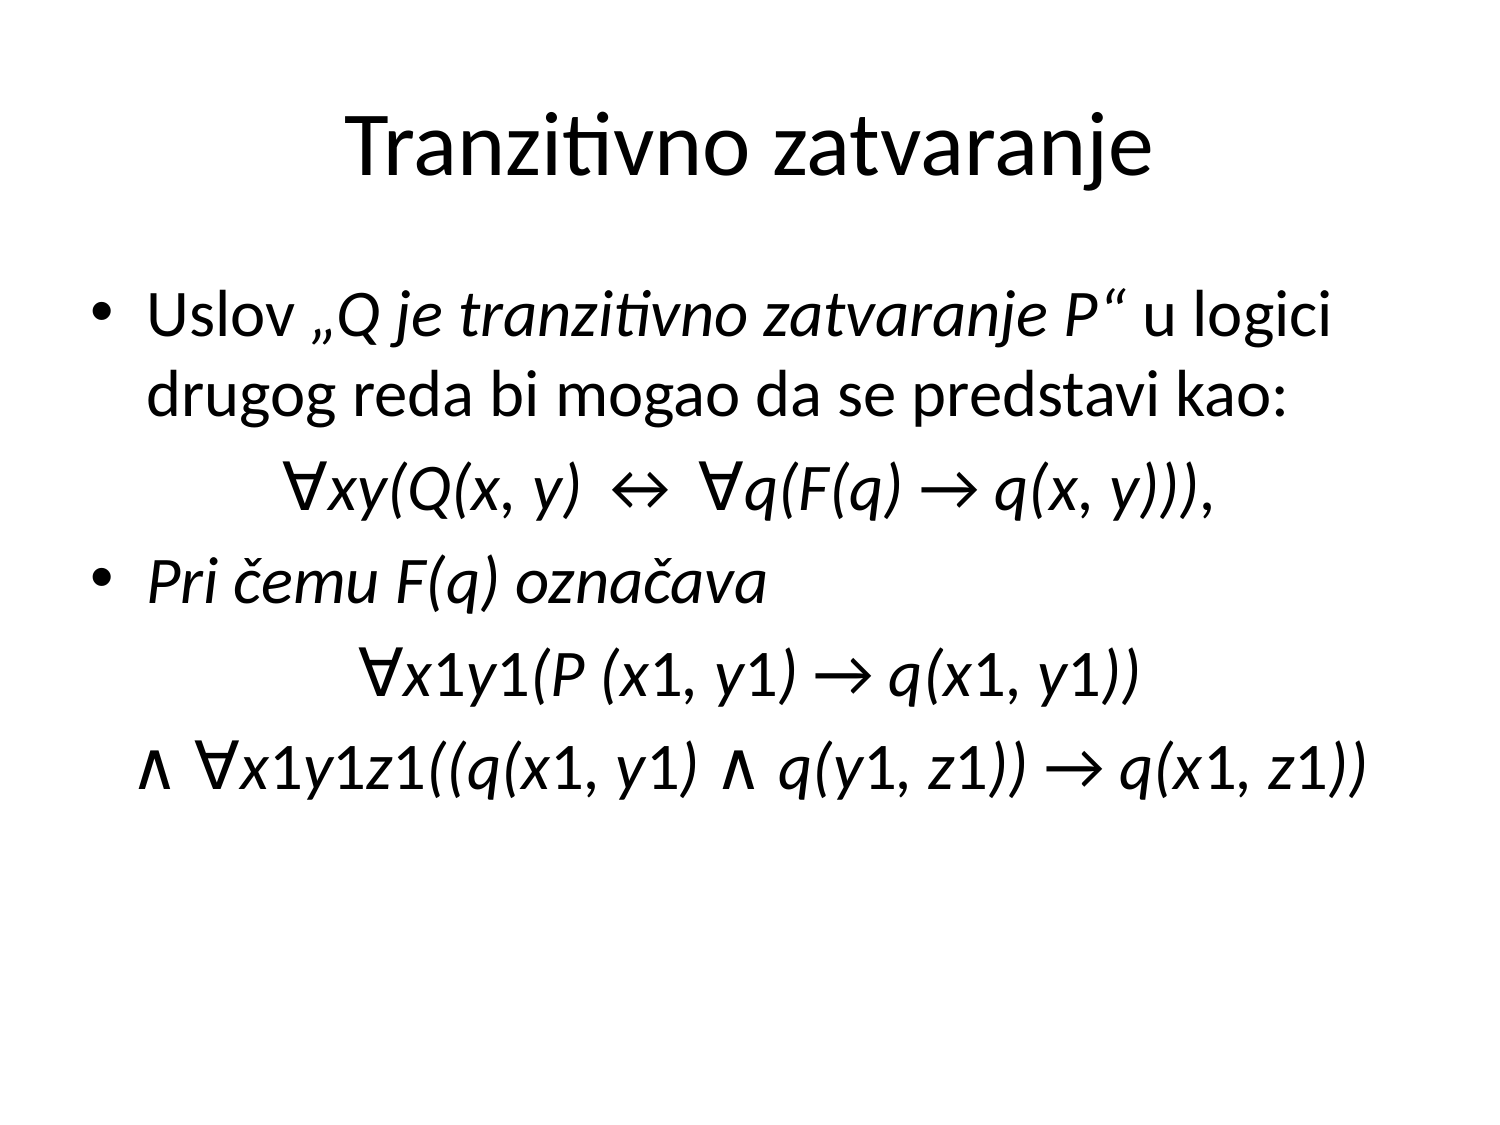

# Tranzitivno zatvaranje
Uslov „Q je tranzitivno zatvaranje P“ u logici drugog reda bi mogao da se predstavi kao:
∀xy(Q(x, y) ↔ ∀q(F(q) → q(x, y))),
Pri čemu F(q) označava
∀x1y1(P (x1, y1) → q(x1, y1))
∧ ∀x1y1z1((q(x1, y1) ∧ q(y1, z1)) → q(x1, z1))